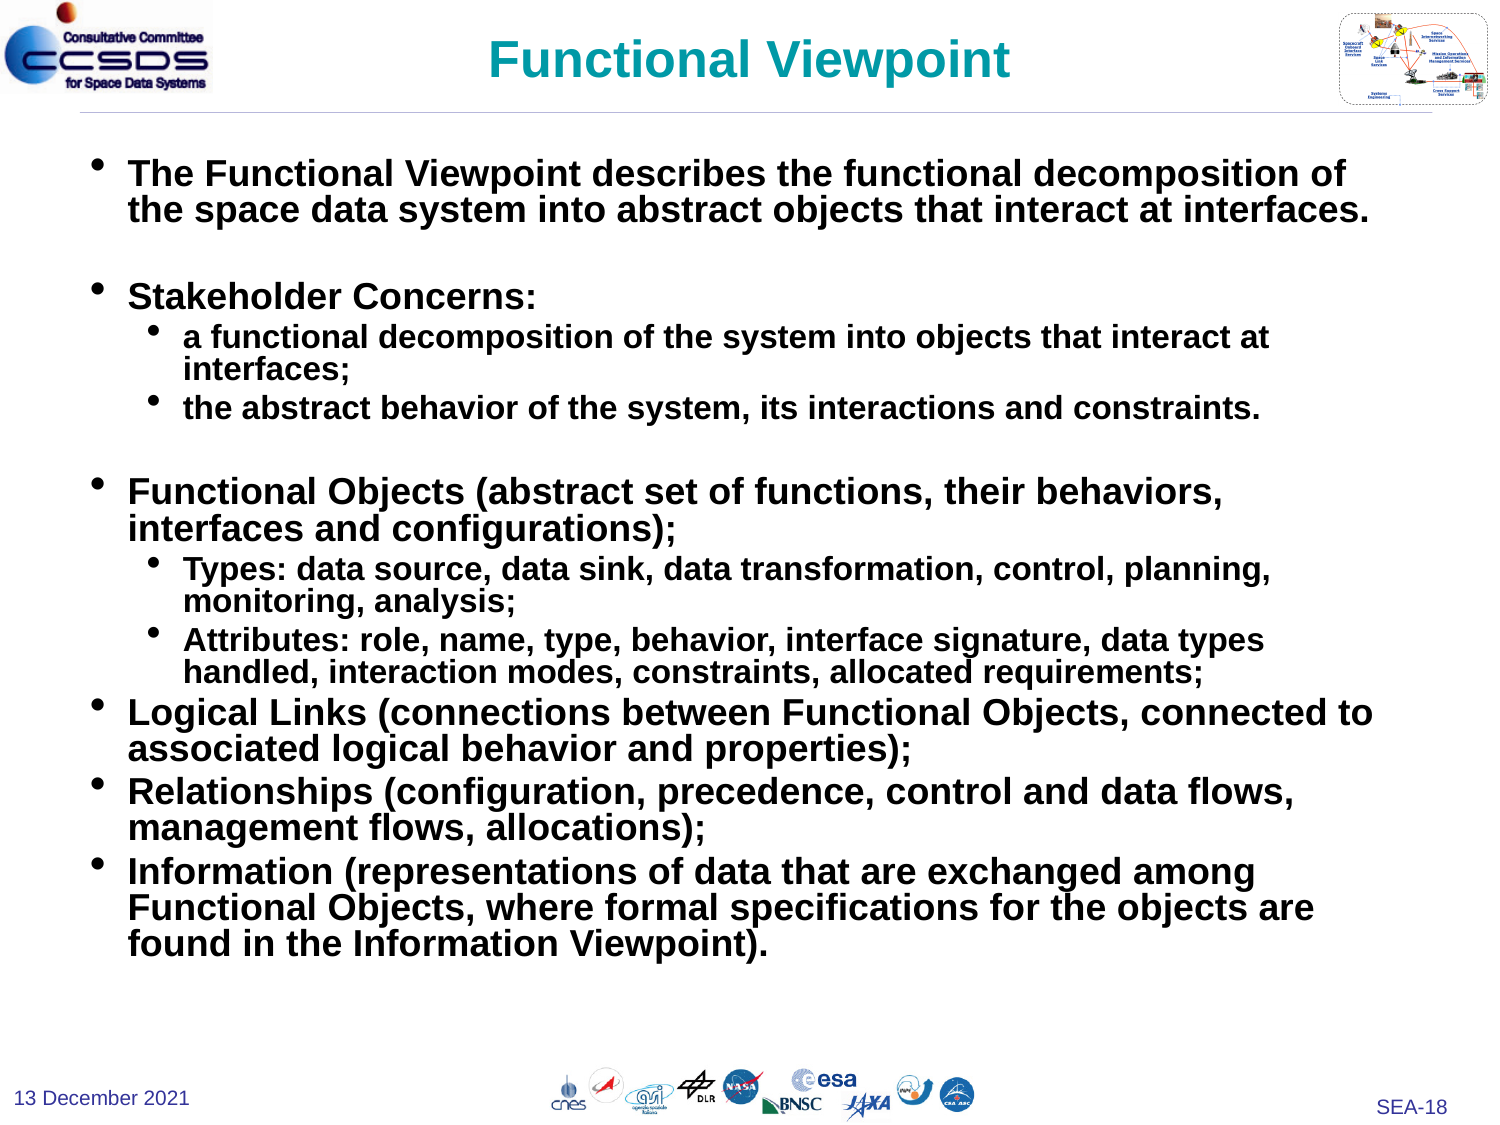

# Functional Viewpoint
The Functional Viewpoint describes the functional decomposition of the space data system into abstract objects that interact at interfaces.

Stakeholder Concerns:
a functional decomposition of the system into objects that interact at interfaces;
the abstract behavior of the system, its interactions and constraints.

Functional Objects (abstract set of functions, their behaviors, interfaces and configurations);
Types: data source, data sink, data transformation, control, planning, monitoring, analysis;
Attributes: role, name, type, behavior, interface signature, data types handled, interaction modes, constraints, allocated requirements;
Logical Links (connections between Functional Objects, connected to associated logical behavior and properties);
Relationships (configuration, precedence, control and data flows, management flows, allocations);
Information (representations of data that are exchanged among Functional Objects, where formal specifications for the objects are found in the Information Viewpoint).

13 December 2021